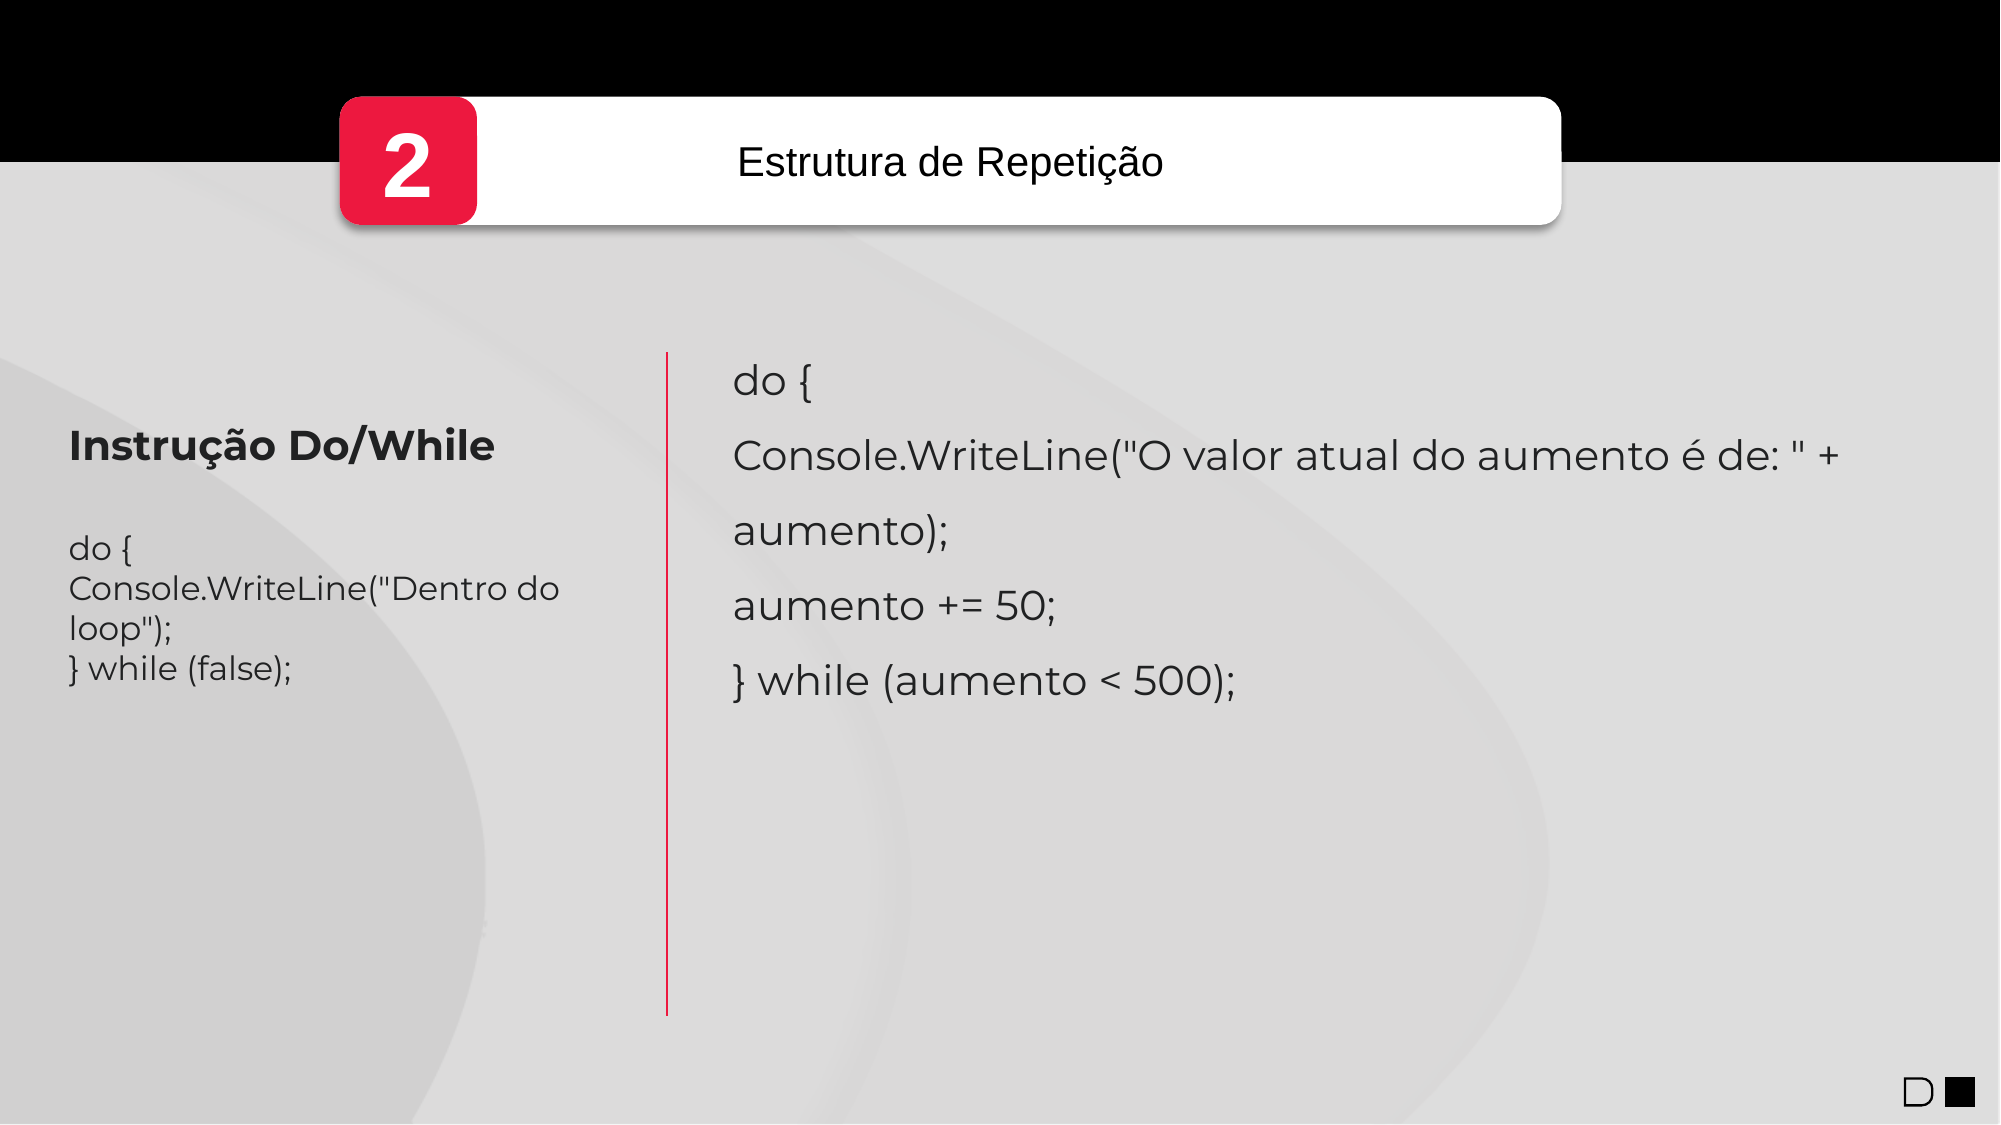

2
Estrutura de Repetição
Instrução Do/While

do {
Console.WriteLine("O valor atual do aumento é de: " + aumento);
aumento += 50;
} while (aumento < 500);

do {
Console.WriteLine("Dentro do loop");
} while (false);